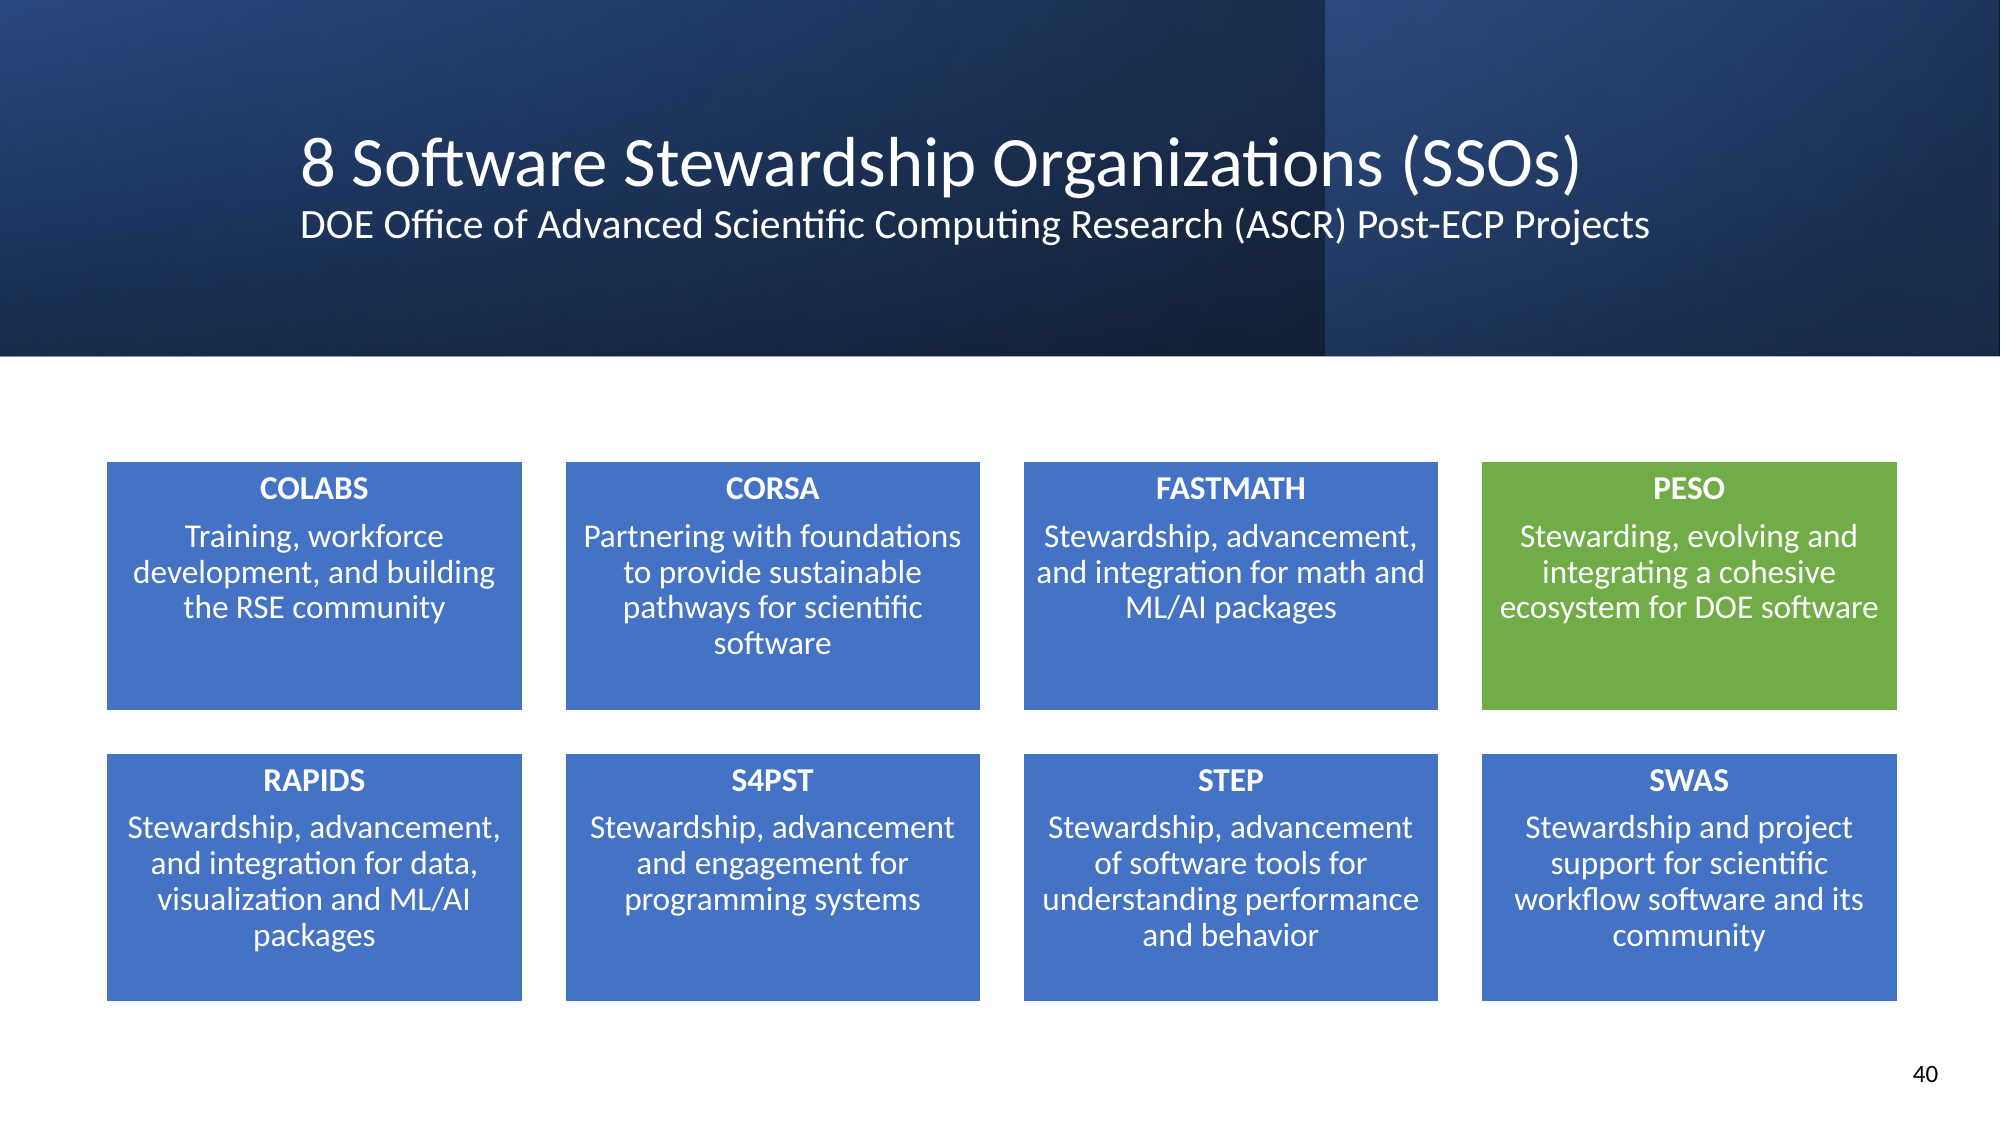

# 8 Software Stewardship Organizations (SSOs) DOE Office of Advanced Scientific Computing Research (ASCR) Post-ECP Projects
COLABS
Training, workforce development, and building the RSE community
CORSA
Partnering with foundations to provide sustainable pathways for scientific software
FASTMATH
Stewardship, advancement, and integration for math and ML/AI packages
PESO
Stewarding, evolving and integrating a cohesive ecosystem for DOE software
RAPIDS
Stewardship, advancement, and integration for data, visualization and ML/AI packages
S4PST
Stewardship, advancement and engagement for programming systems
STEP
Stewardship, advancement of software tools for understanding performance and behavior
SWAS
Stewardship and project support for scientific workflow software and its community
40